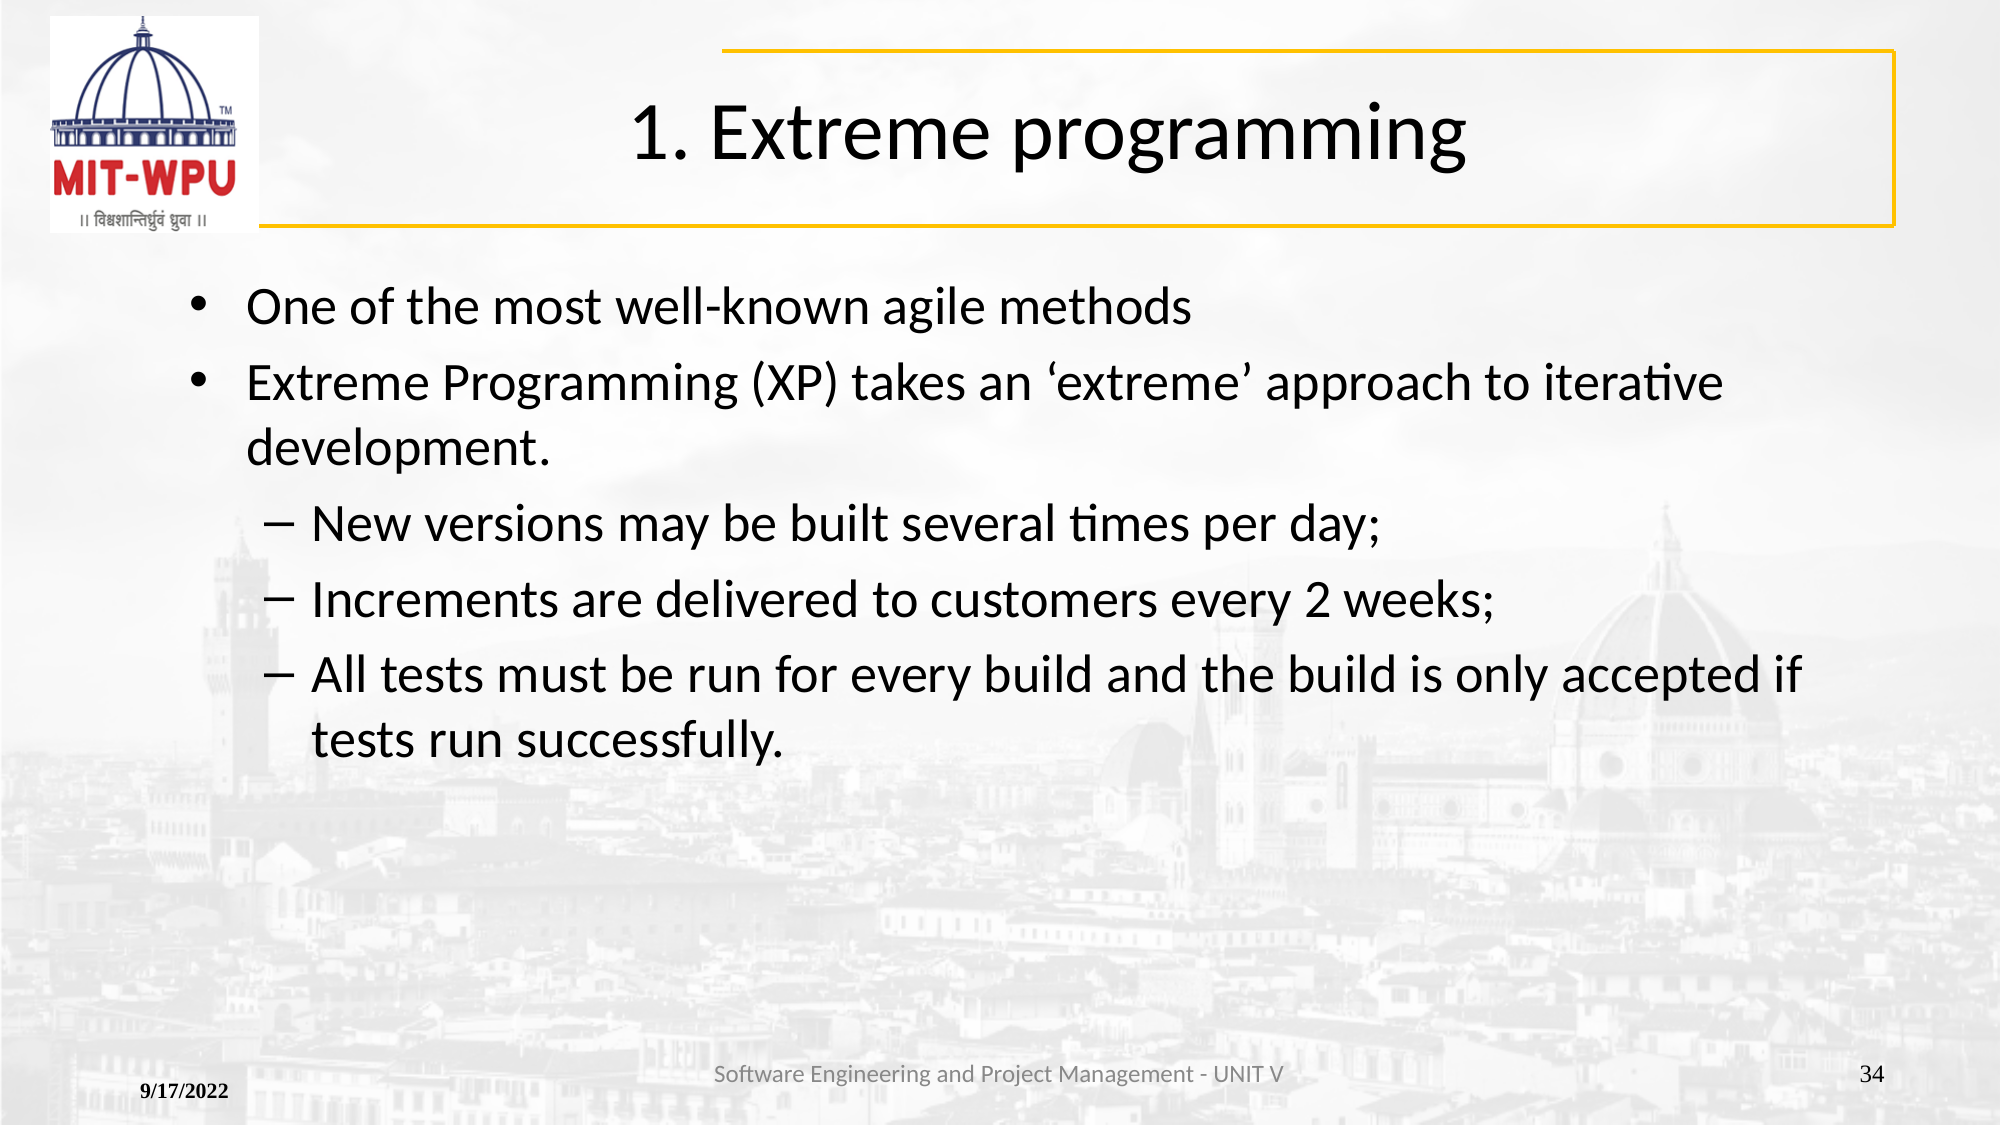

# 1. Extreme programming
One of the most well-known agile methods
Extreme Programming (XP) takes an ‘extreme’ approach to iterative development.
New versions may be built several times per day;
Increments are delivered to customers every 2 weeks;
All tests must be run for every build and the build is only accepted if tests run successfully.

Software Engineering and Project Management - UNIT V
34
9/17/2022